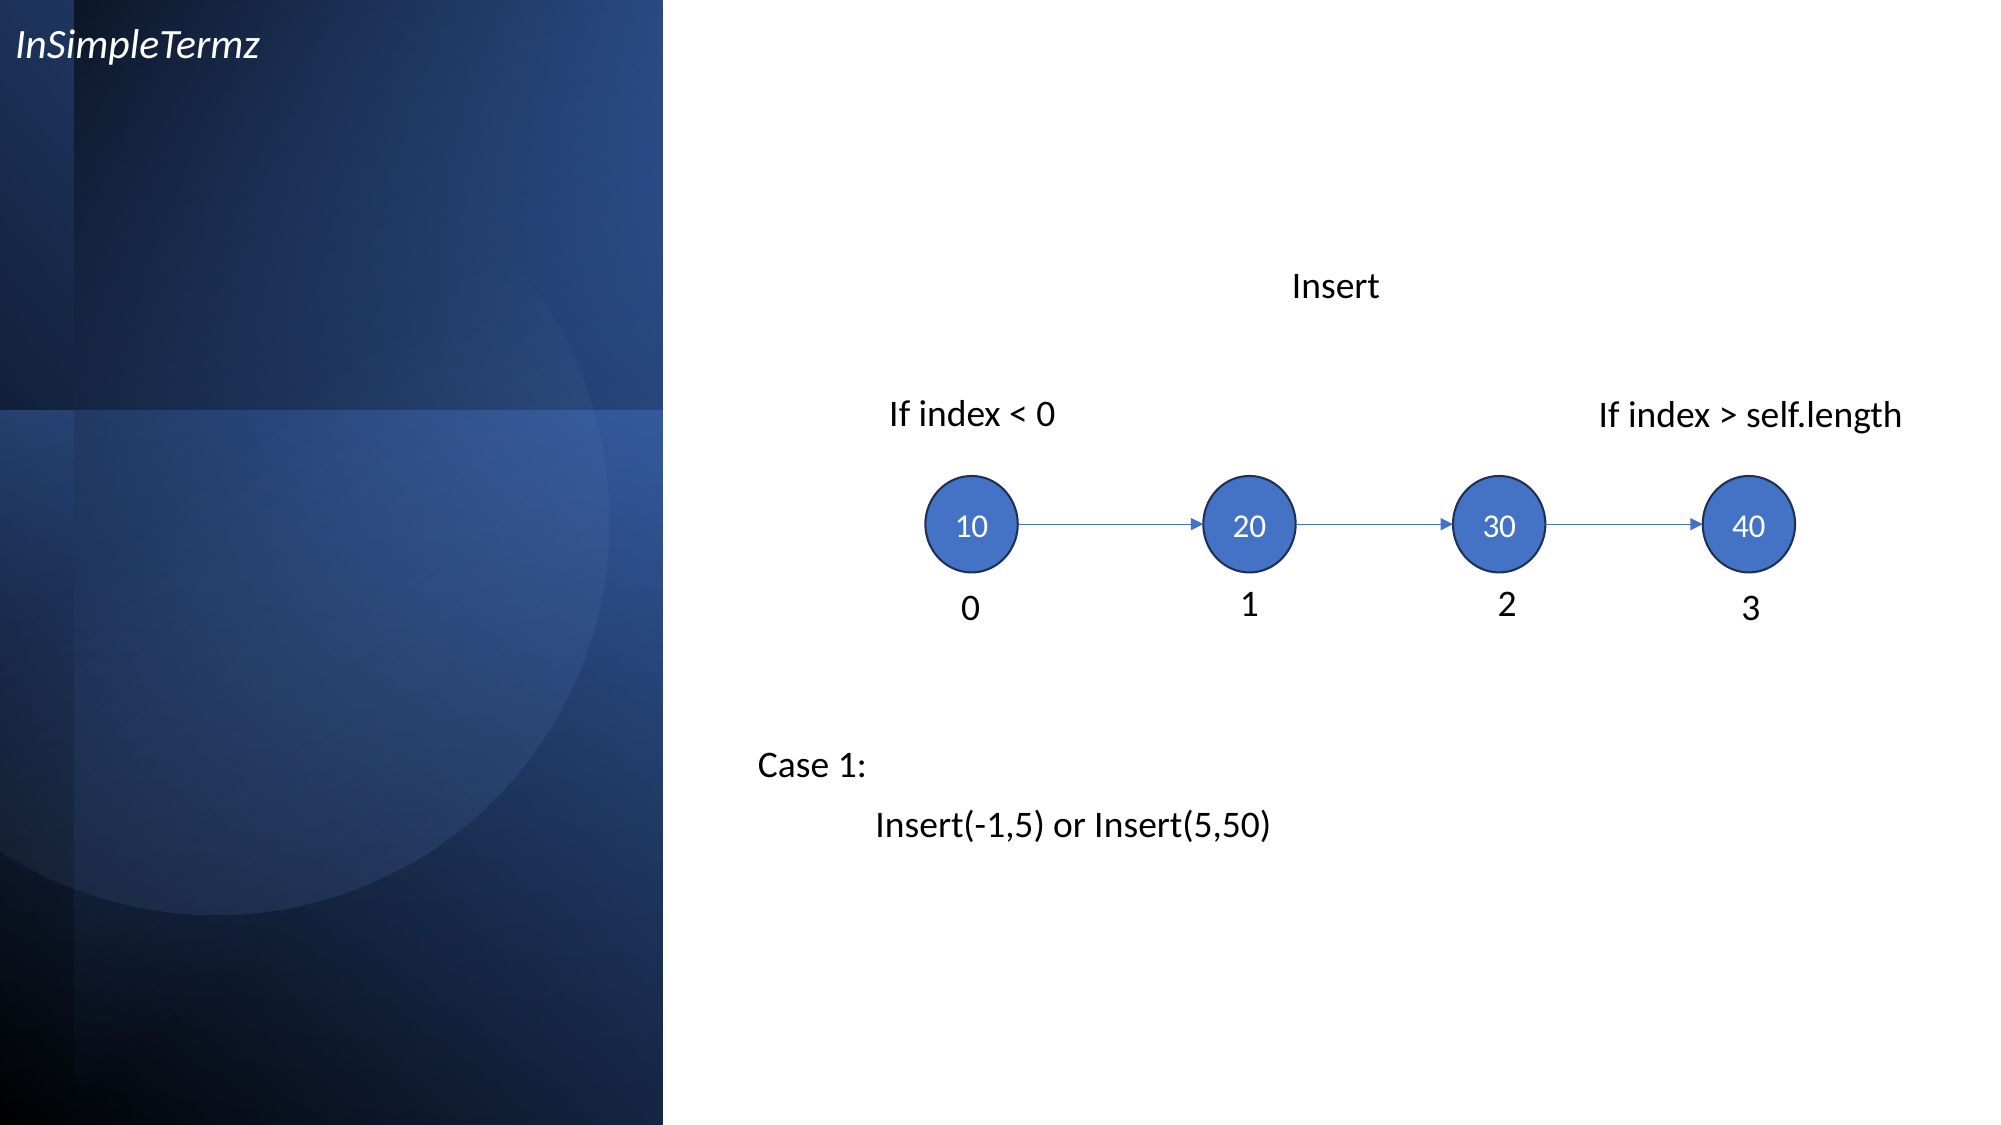

InSimpleTermz

Insert

If index < 0
If index > self.length

10
20
30
40
1
2
3
0
Case 1:
Insert(-1,5) or Insert(5,50)